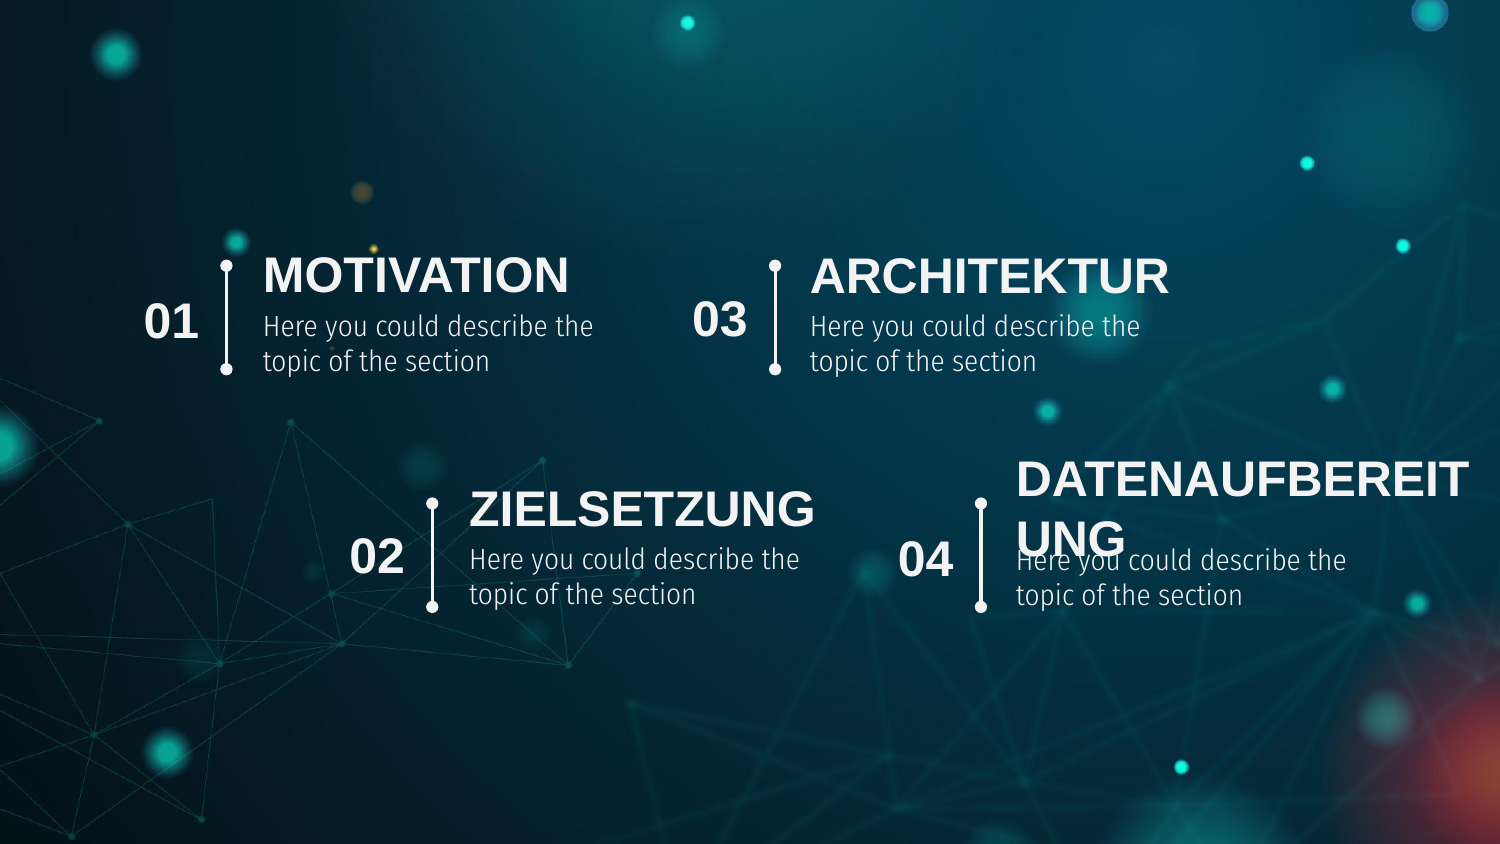

# MOTIVATION
ARCHITEKTUR
03
01
Here you could describe the topic of the section
Here you could describe the topic of the section
ZIELSETZUNG
DATENAUFBEREITUNG
02
04
Here you could describe the topic of the section
Here you could describe the topic of the section